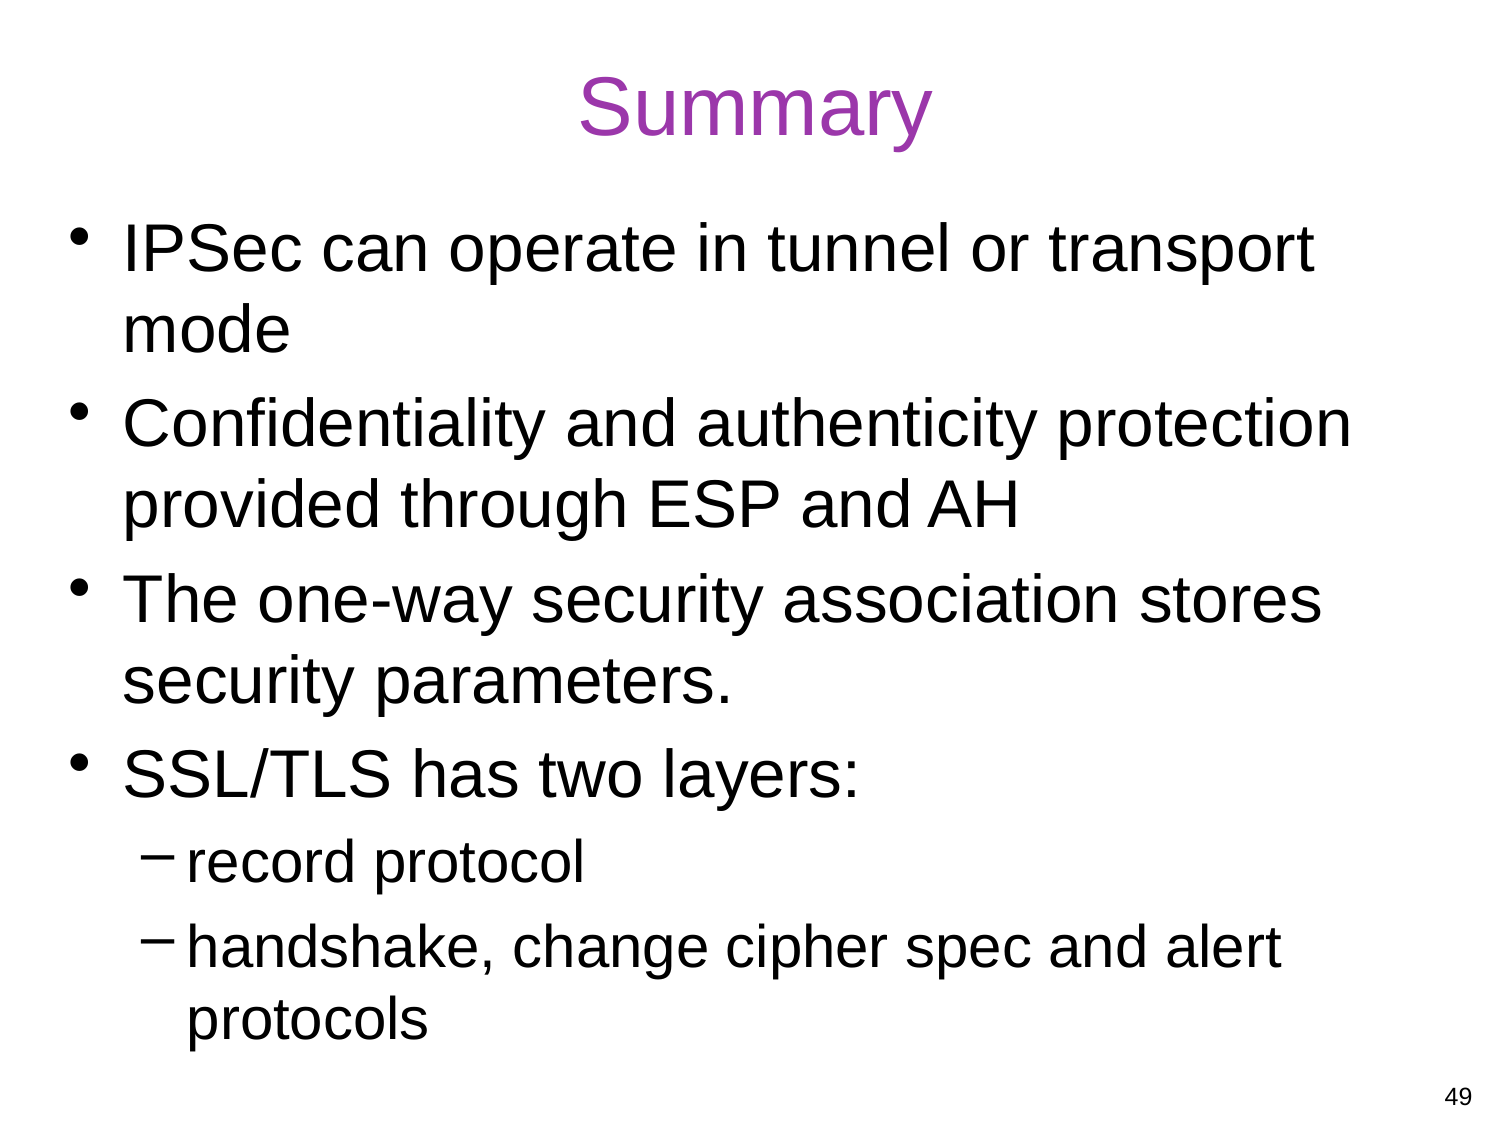

# Summary
IPSec can operate in tunnel or transport mode
Confidentiality and authenticity protection provided through ESP and AH
The one-way security association stores security parameters.
SSL/TLS has two layers:
record protocol
handshake, change cipher spec and alert protocols
49